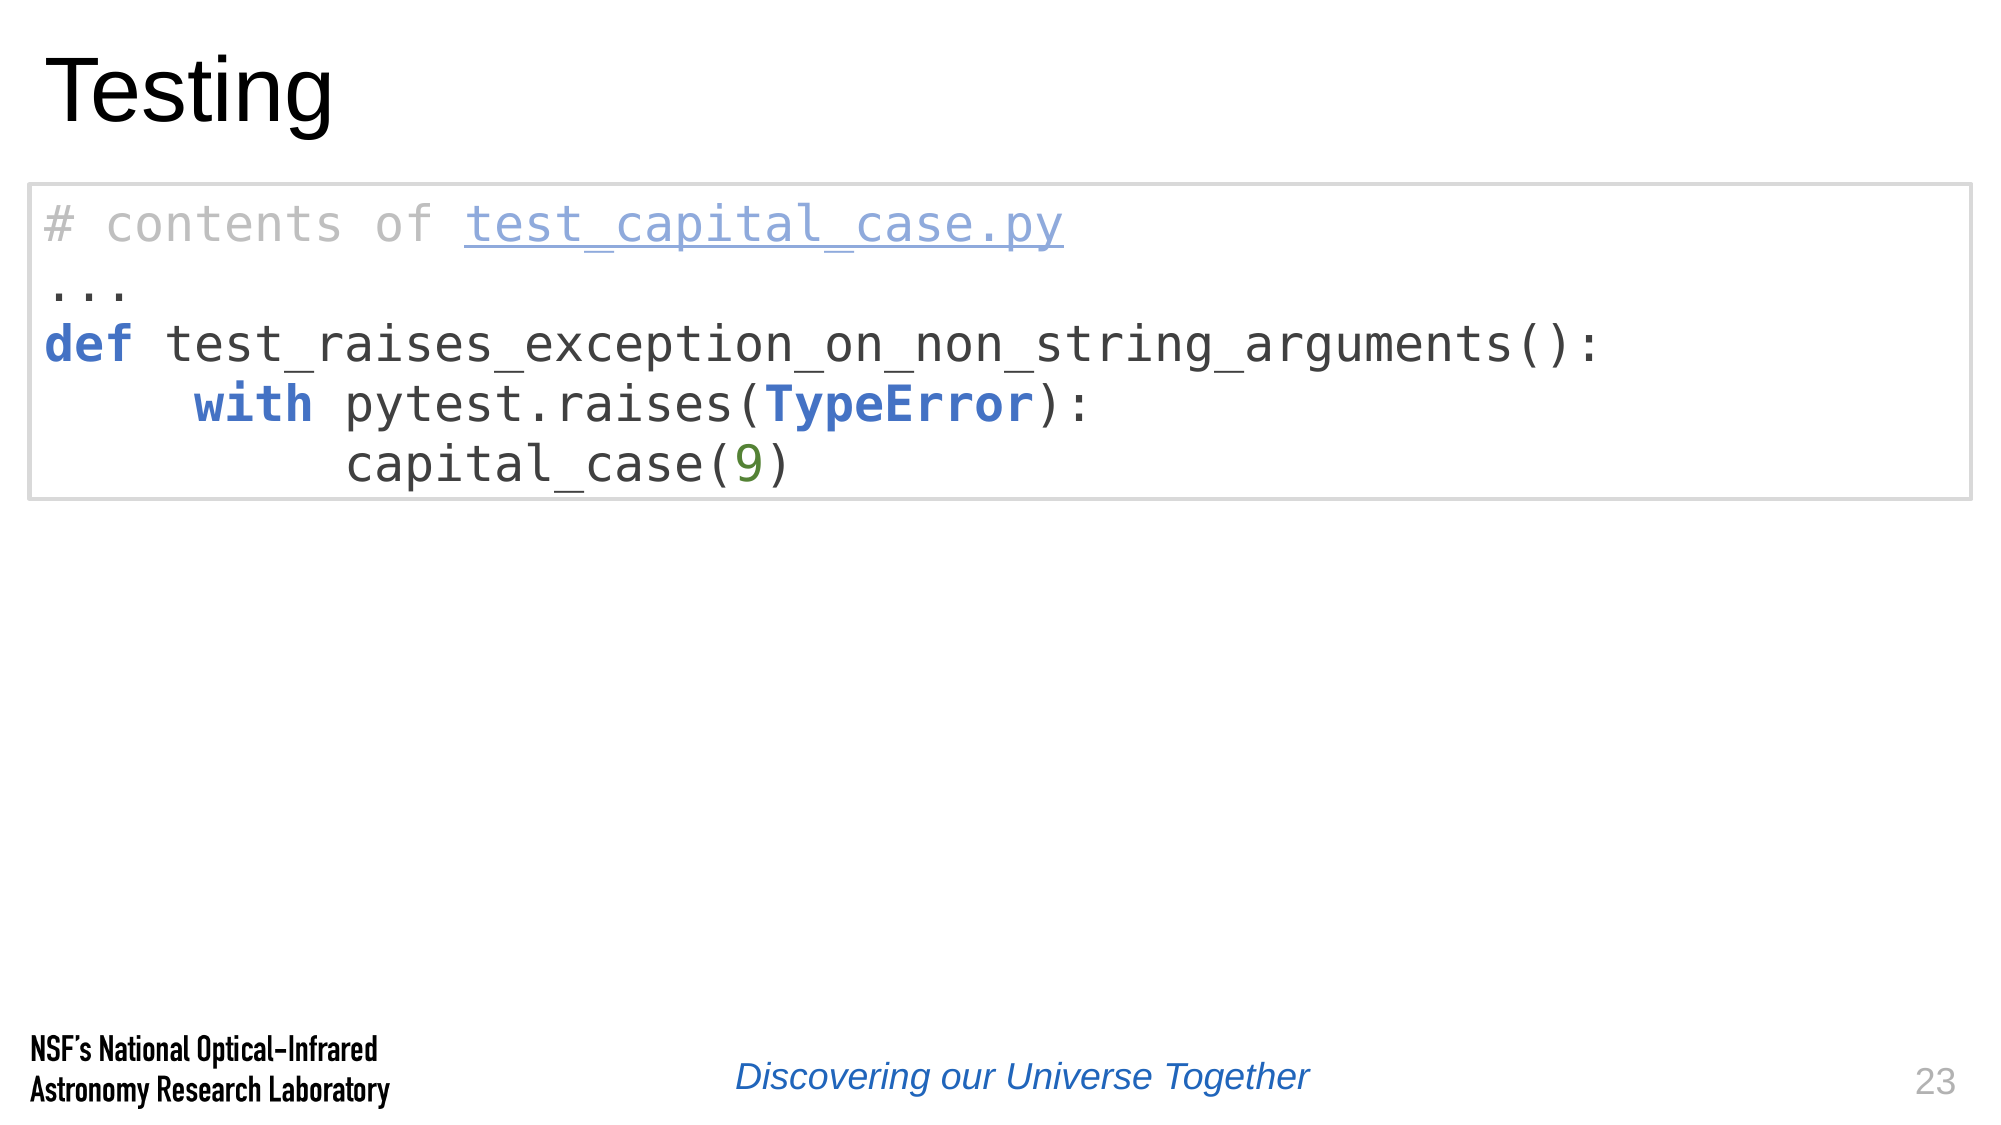

# Testing
# contents of test_capital_case.py
...
def test_raises_exception_on_non_string_arguments():
	with pytest.raises(TypeError):
		capital_case(9)
23